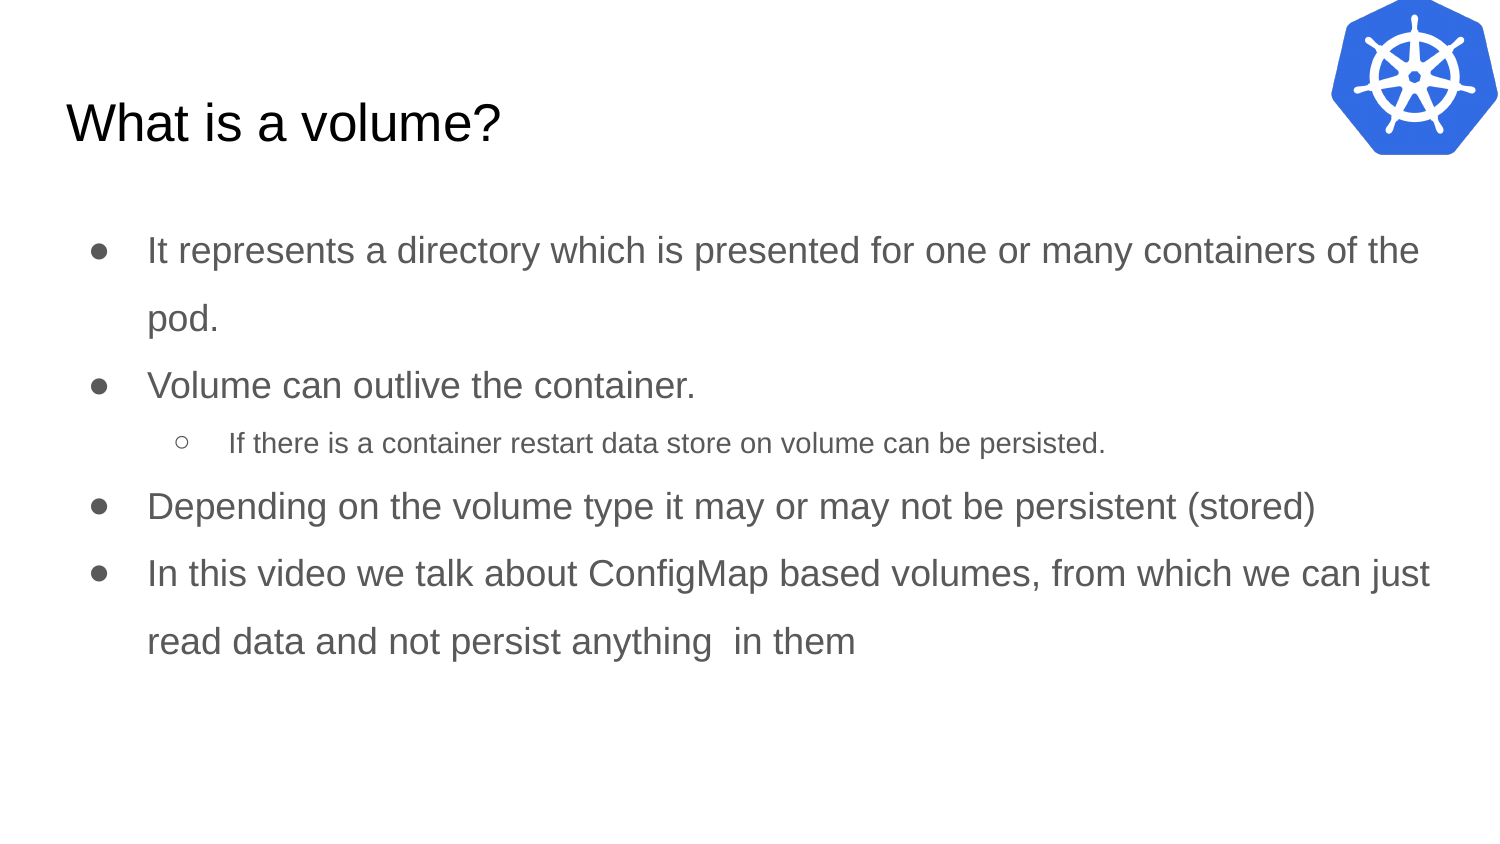

# What is a volume?
It represents a directory which is presented for one or many containers of the pod.
Volume can outlive the container.
If there is a container restart data store on volume can be persisted.
Depending on the volume type it may or may not be persistent (stored)
In this video we talk about ConfigMap based volumes, from which we can just read data and not persist anything  in them